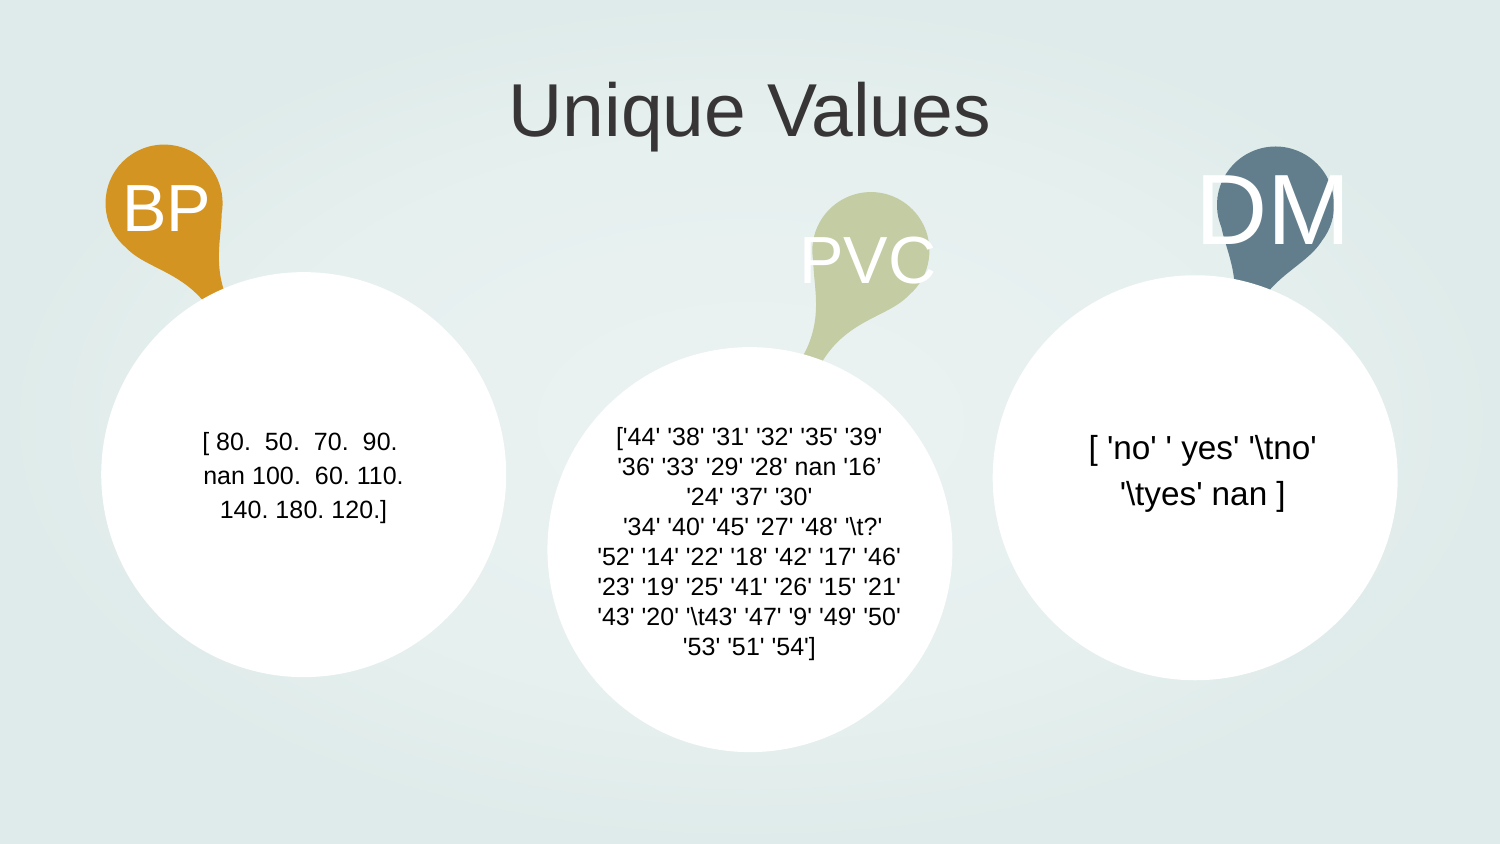

Unique Values
BP
# DM
PVC

[ 80.  50.  70.  90.  nan 100.  60. 110. 140. 180. 120.]
['44' '38' '31' '32' '35' '39' '36' '33' '29' '28' nan '16’ '24' '37' '30'
 '34' '40' '45' '27' '48' '\t?' '52' '14' '22' '18' '42' '17' '46' '23' '19' '25' '41' '26' '15' '21' '43' '20' '\t43' '47' '9' '49' '50' '53' '51' '54']

[ 'no' ' yes' '\tno' '\tyes' nan ]